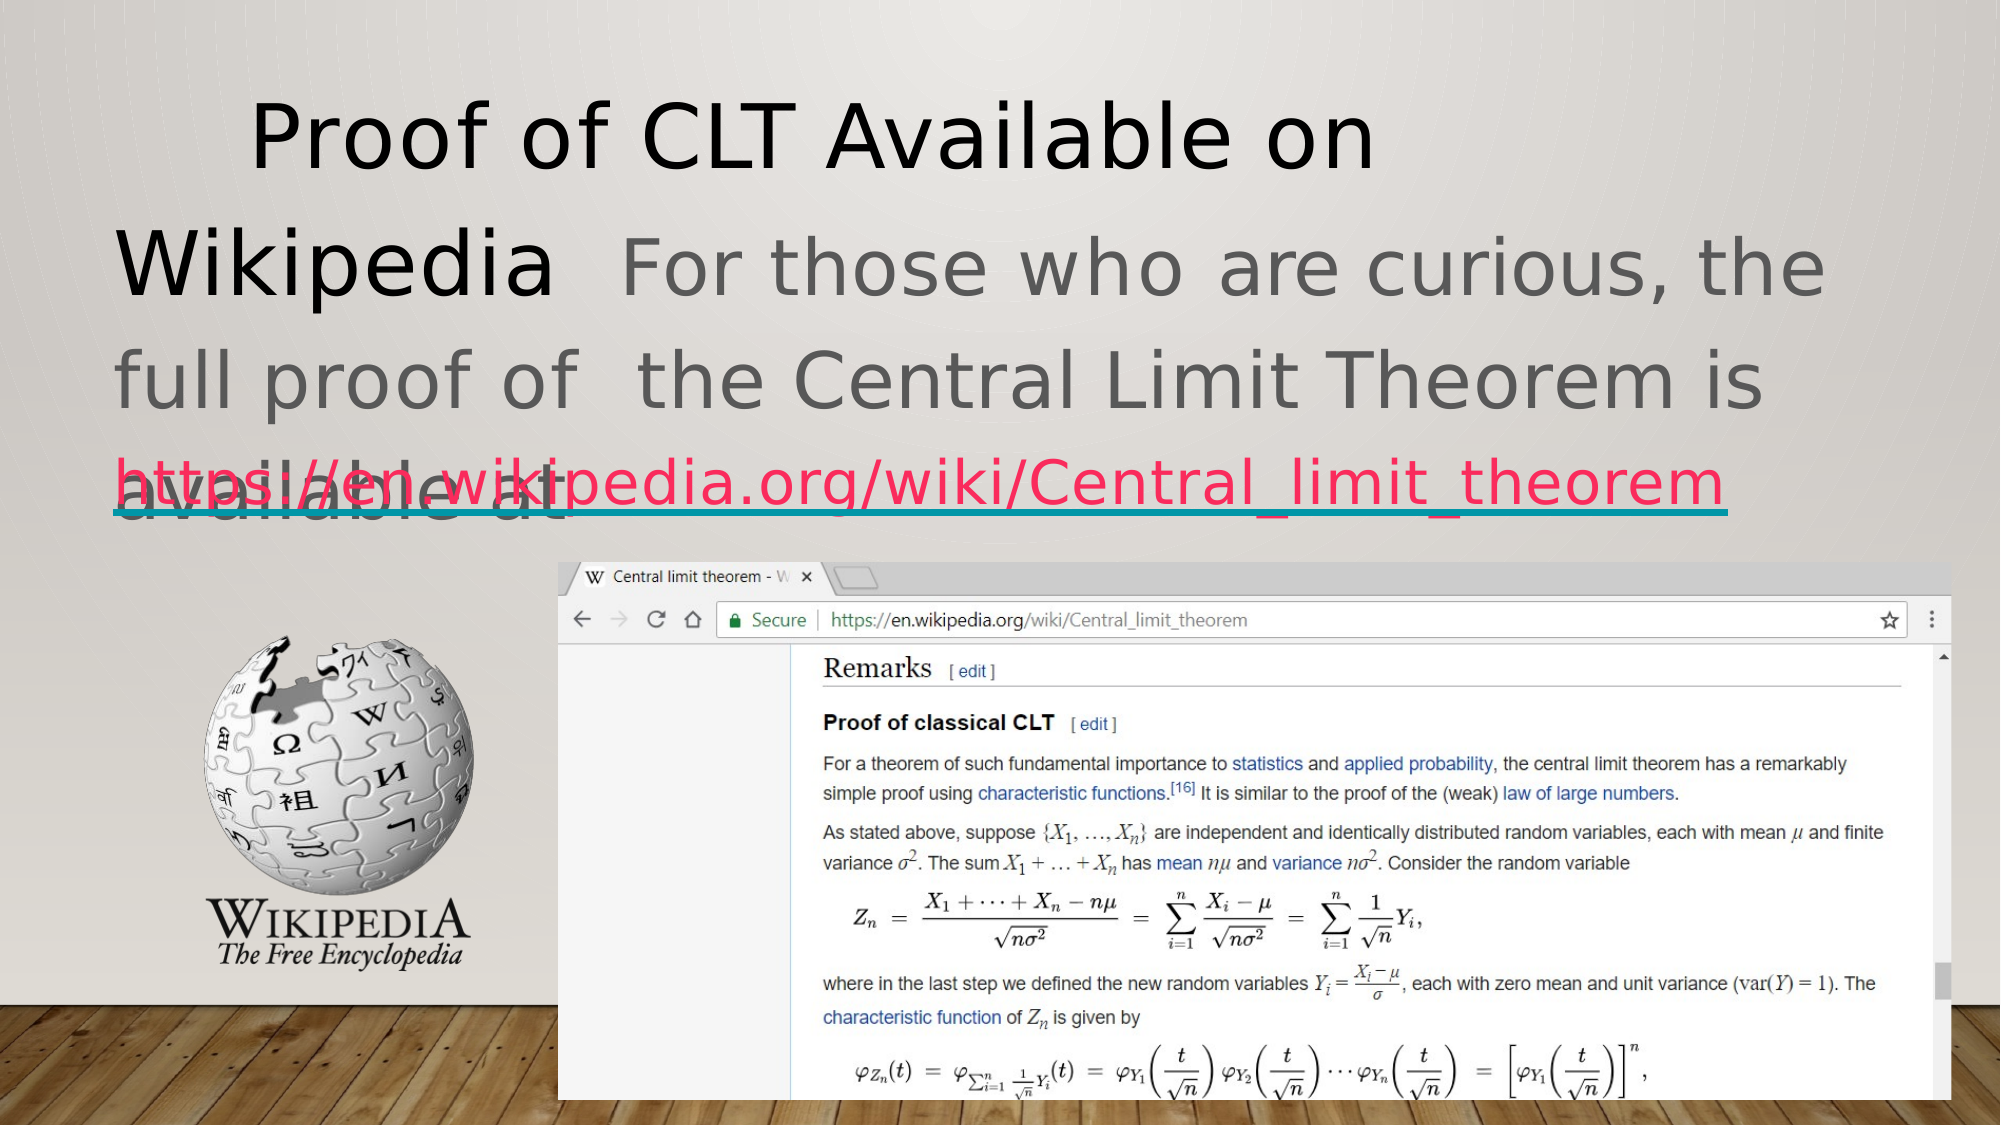

Proof of CLT Available on Wikipedia  For those who are curious, the full proof of  the Central Limit Theorem is available at
https://en.wikipedia.org/wiki/Central_limit_theorem